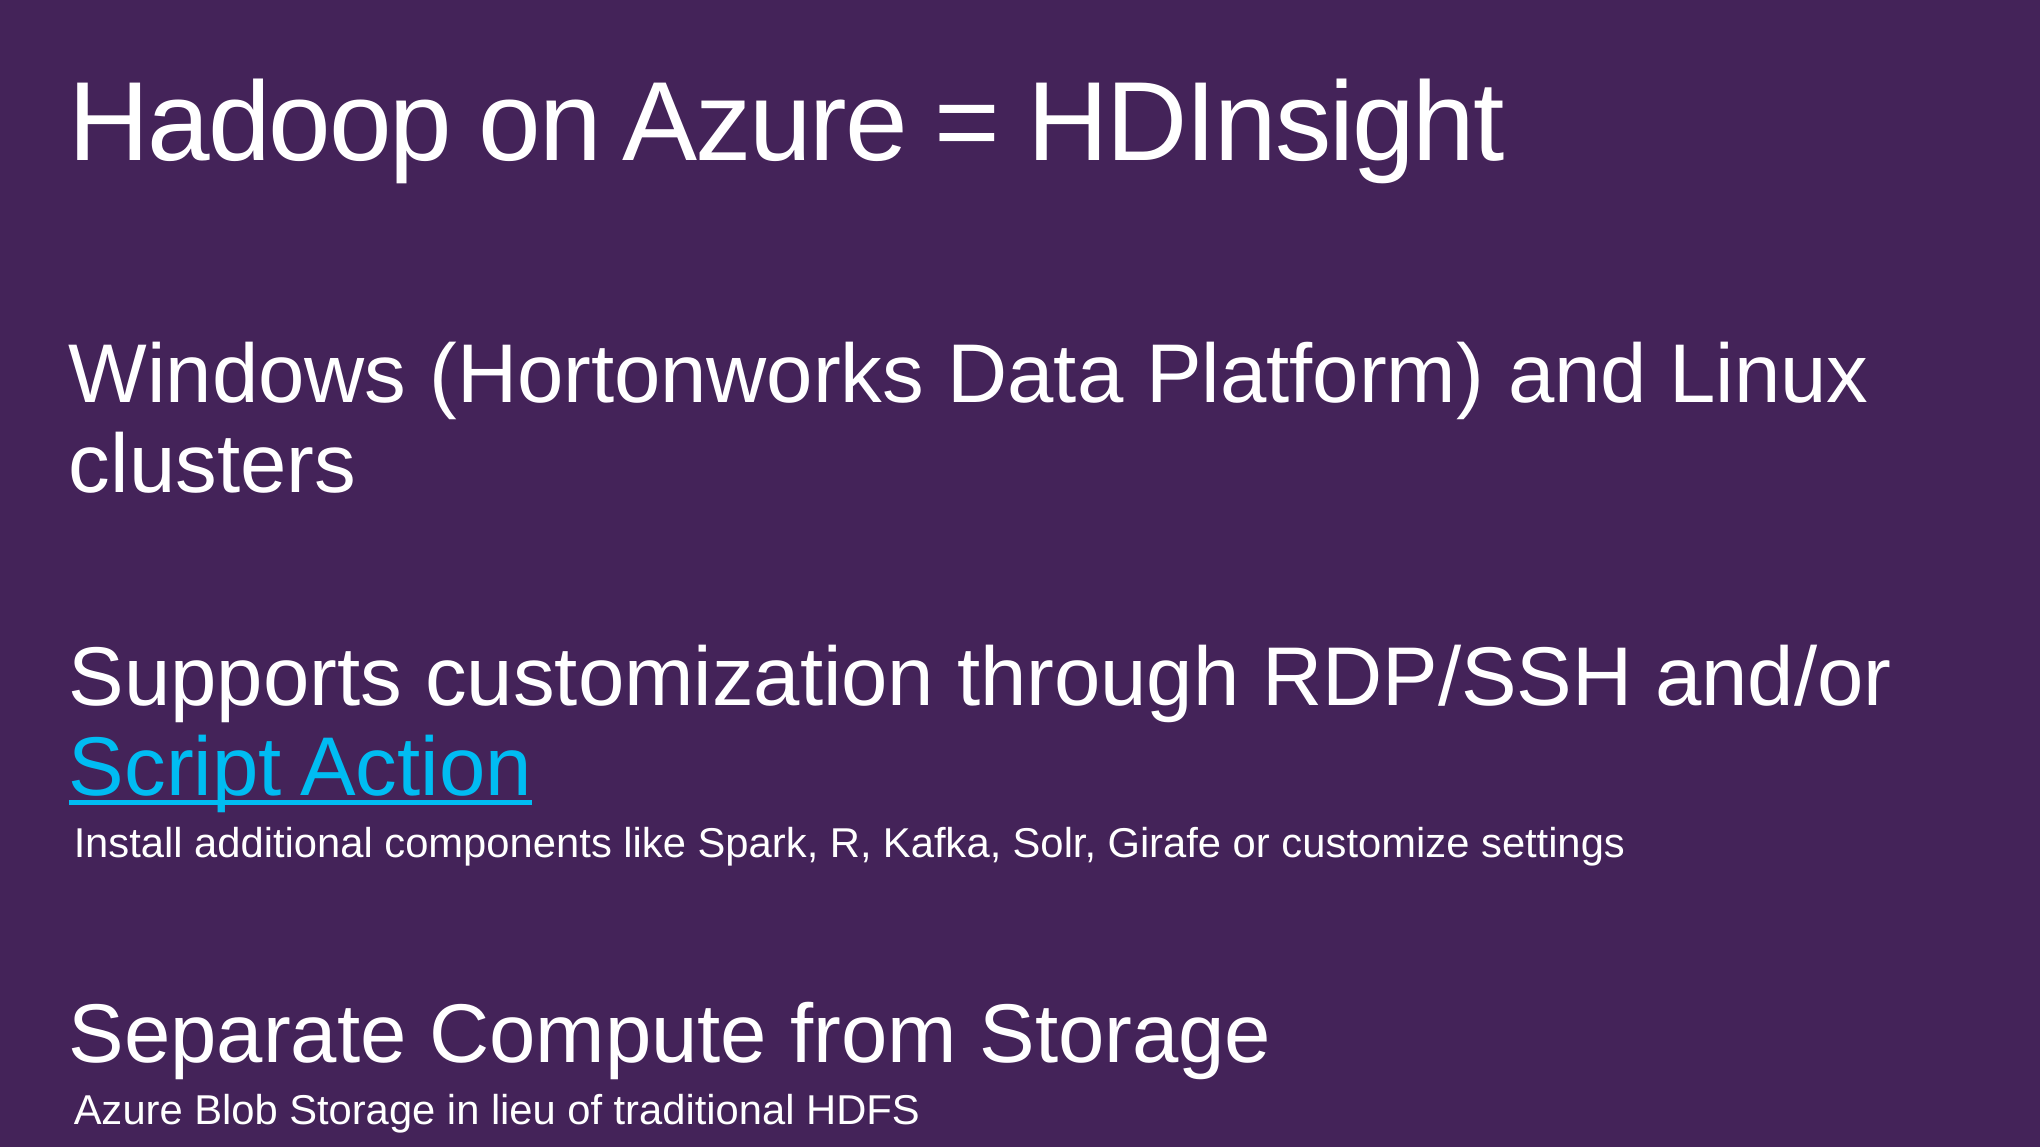

# Hadoop on Azure = HDInsight

Windows (Hortonworks Data Platform) and Linux clusters

Supports customization through RDP/SSH and/or Script Action
Install additional components like Spark, R, Kafka, Solr, Girafe or customize settings

Separate Compute from Storage
Azure Blob Storage in lieu of traditional HDFS